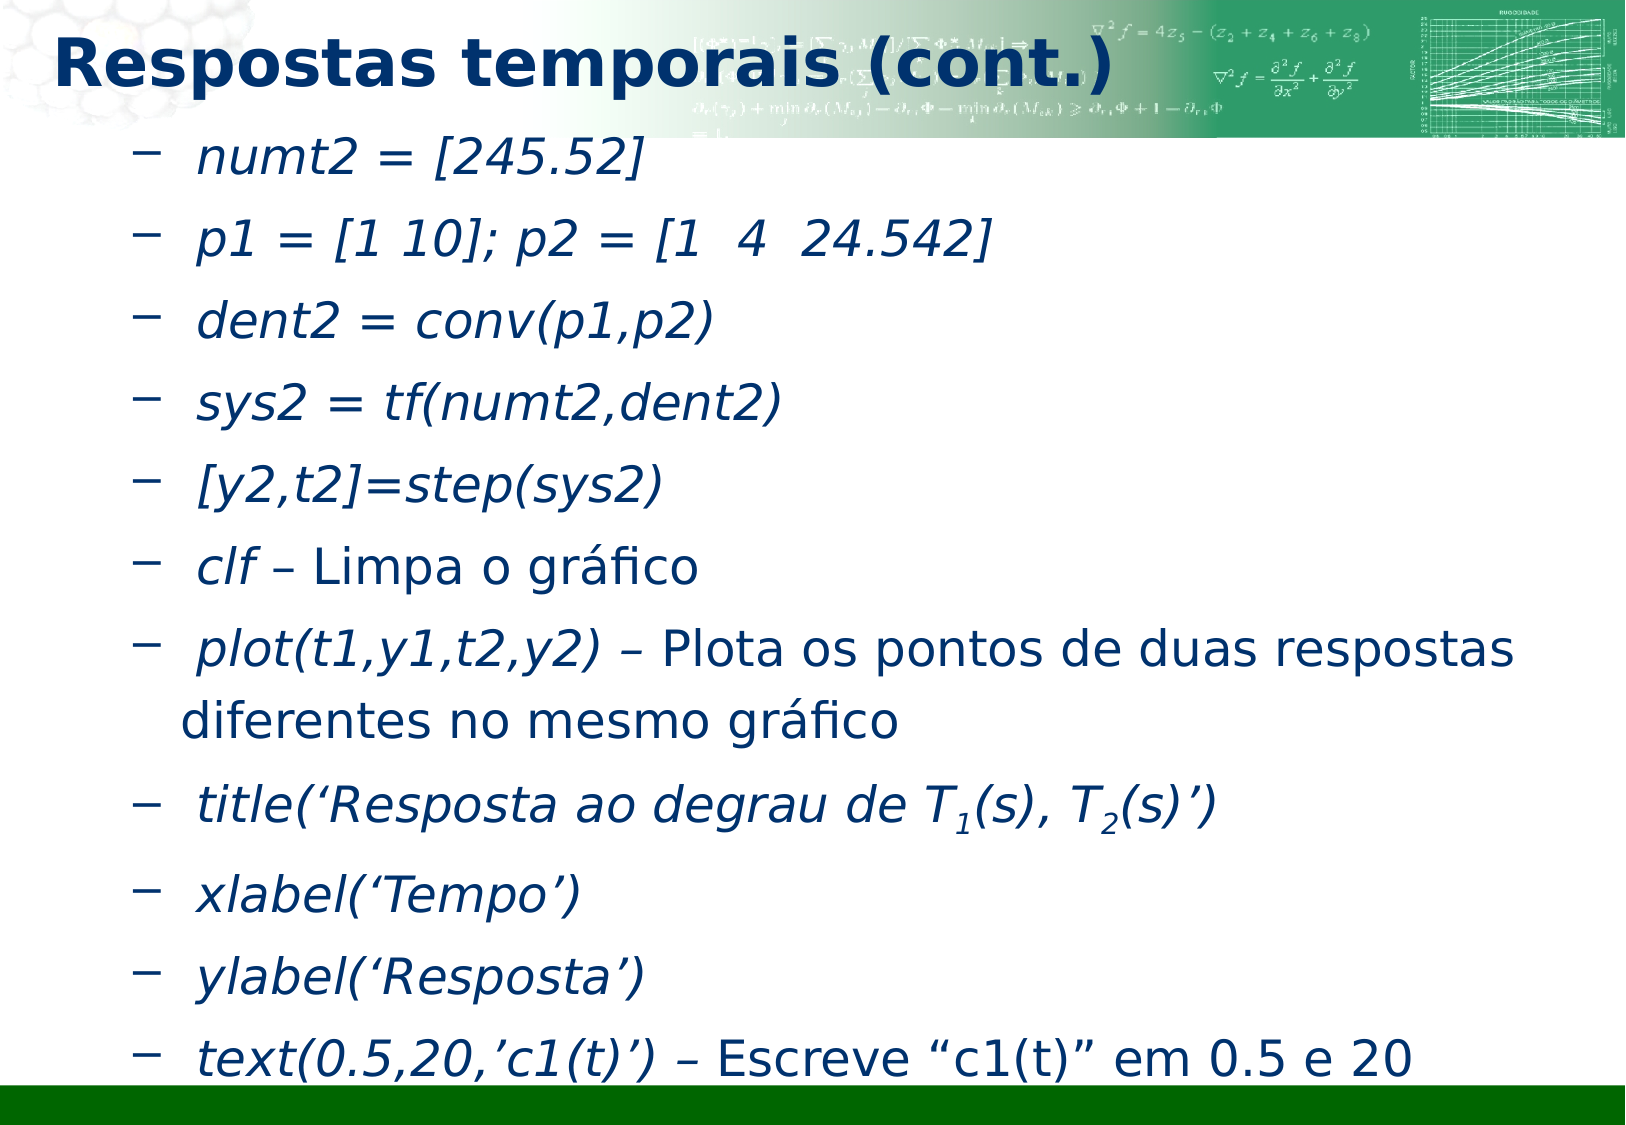

# Respostas temporais (cont.)
 numt2 = [245.52]
 p1 = [1 10]; p2 = [1  4  24.542]
 dent2 = conv(p1,p2)
 sys2 = tf(numt2,dent2)
 [y2,t2]=step(sys2)
 clf – Limpa o gráfico
 plot(t1,y1,t2,y2) – Plota os pontos de duas respostas diferentes no mesmo gráfico
 title(‘Resposta ao degrau de T1(s), T2(s)’)
 xlabel(‘Tempo’)
 ylabel(‘Resposta’)
 text(0.5,20,’c1(t)’) – Escreve “c1(t)” em 0.5 e 20